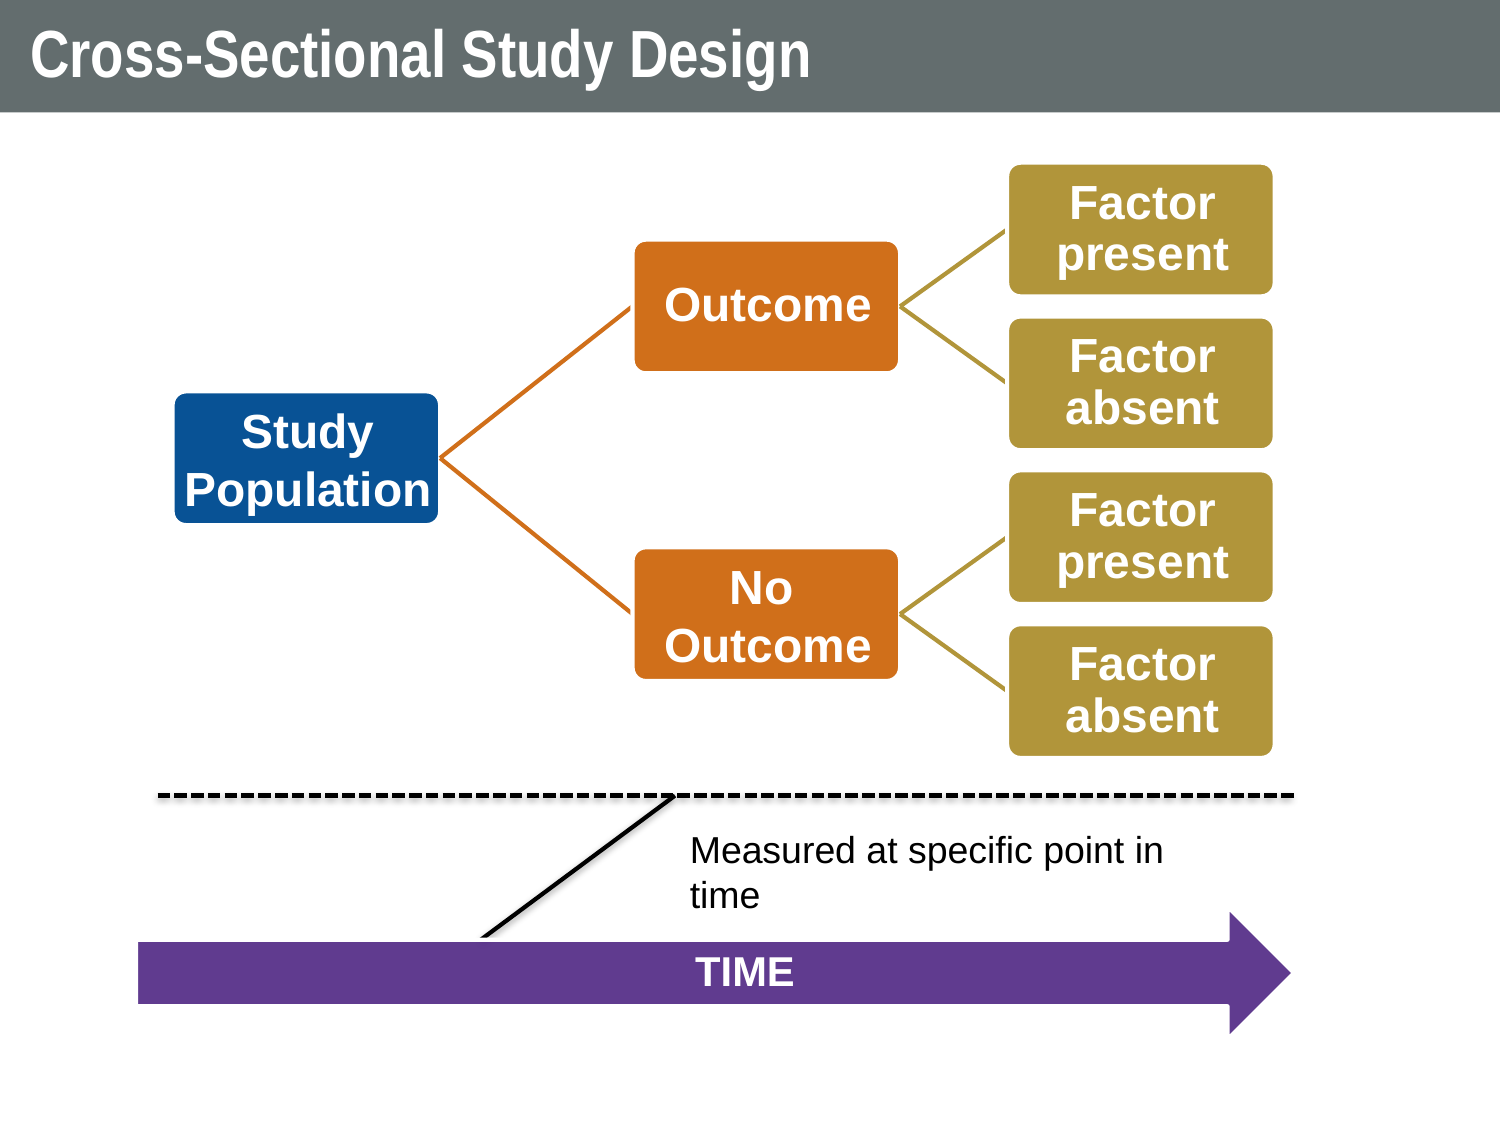

# Cross-Sectional Study Design
Study
Population

Outcome

Factor present

Factor absent

No
Outcome

Factor present

Factor absent
Measured at specific point in time
TIME